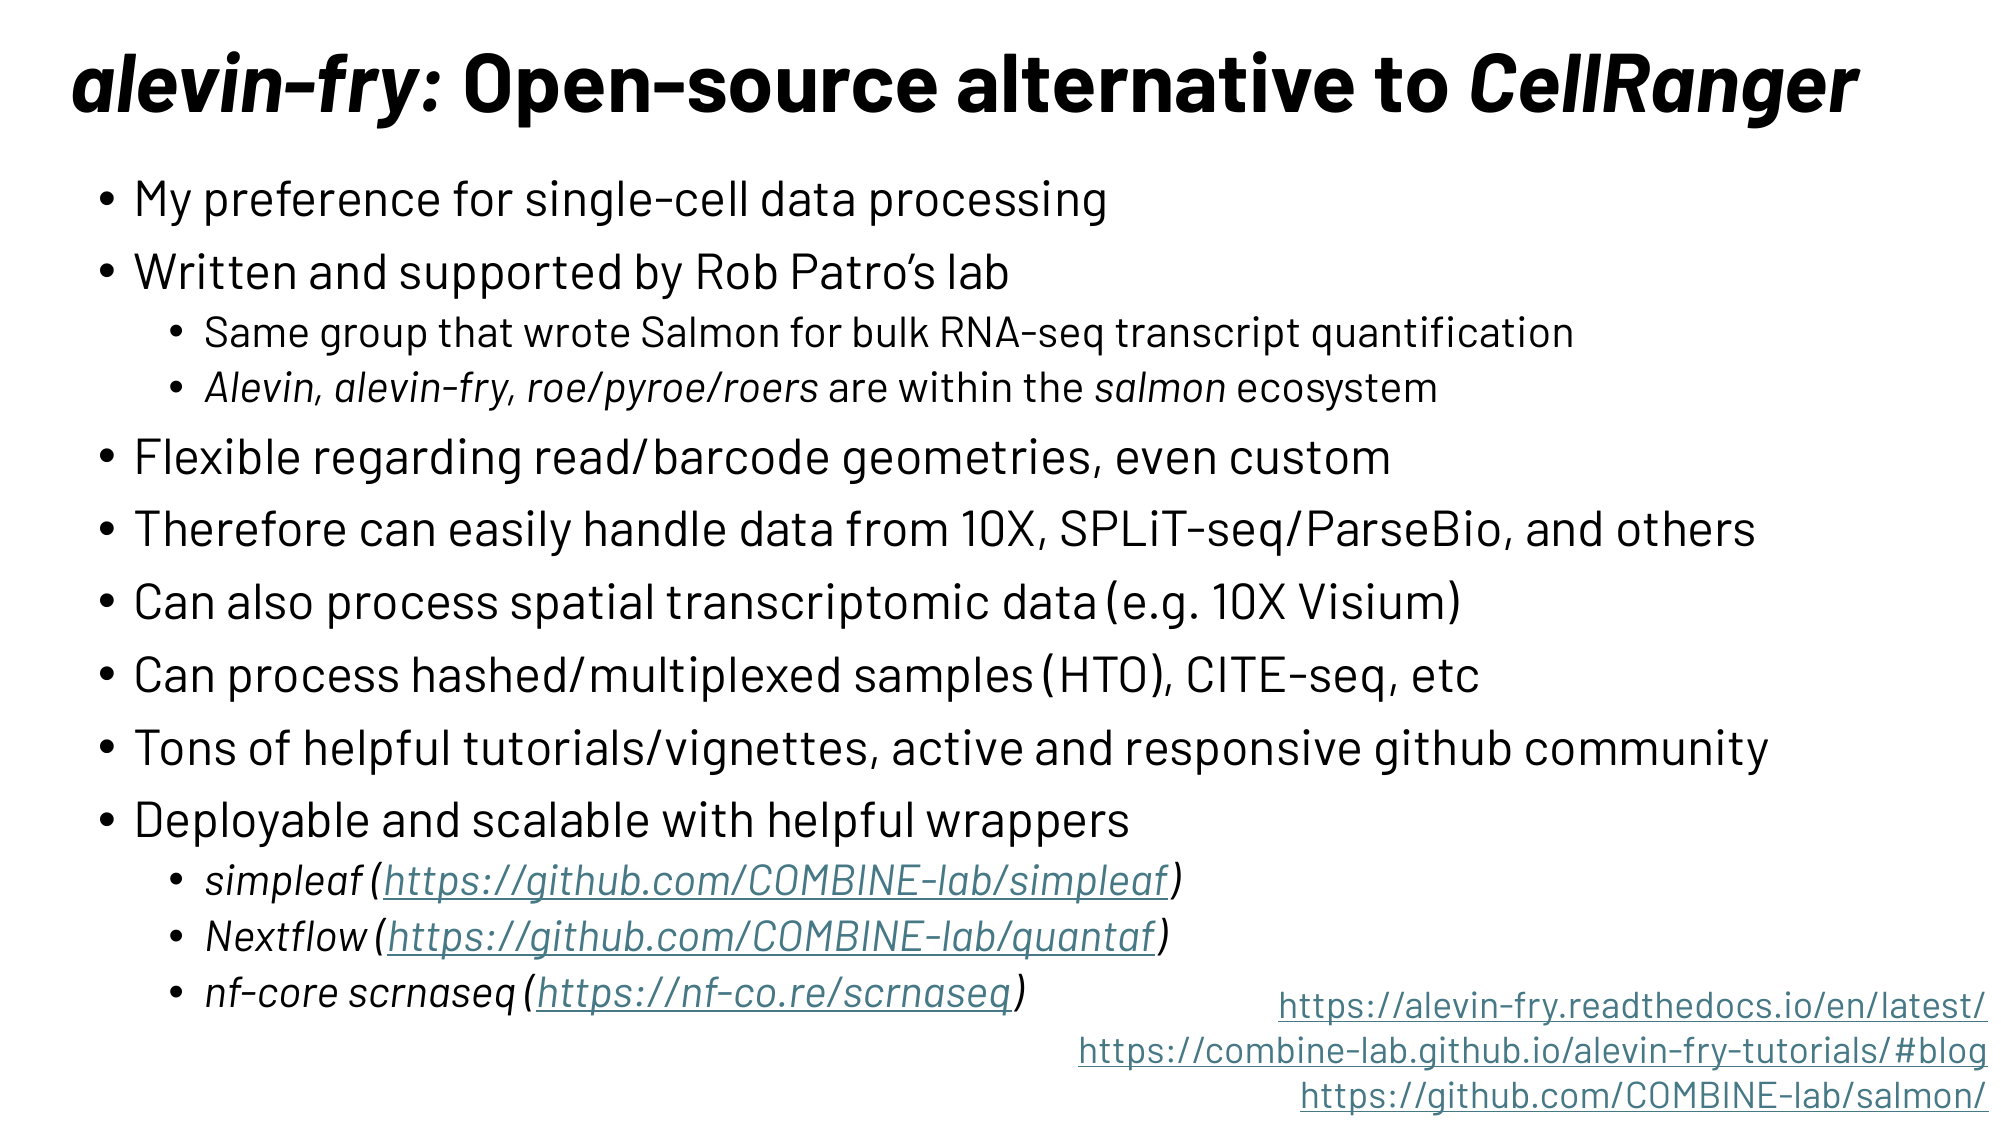

# alevin-fry: Open-source alternative to CellRanger
My preference for single-cell data processing
Written and supported by Rob Patro’s lab
Same group that wrote Salmon for bulk RNA-seq transcript quantification
Alevin, alevin-fry, roe/pyroe/roers are within the salmon ecosystem
Flexible regarding read/barcode geometries, even custom
Therefore can easily handle data from 10X, SPLiT-seq/ParseBio, and others
Can also process spatial transcriptomic data (e.g. 10X Visium)
Can process hashed/multiplexed samples (HTO), CITE-seq, etc
Tons of helpful tutorials/vignettes, active and responsive github community
Deployable and scalable with helpful wrappers
simpleaf (https://github.com/COMBINE-lab/simpleaf)
Nextflow (https://github.com/COMBINE-lab/quantaf)
nf-core scrnaseq (https://nf-co.re/scrnaseq)
https://alevin-fry.readthedocs.io/en/latest/
https://combine-lab.github.io/alevin-fry-tutorials/#blog
https://github.com/COMBINE-lab/salmon/